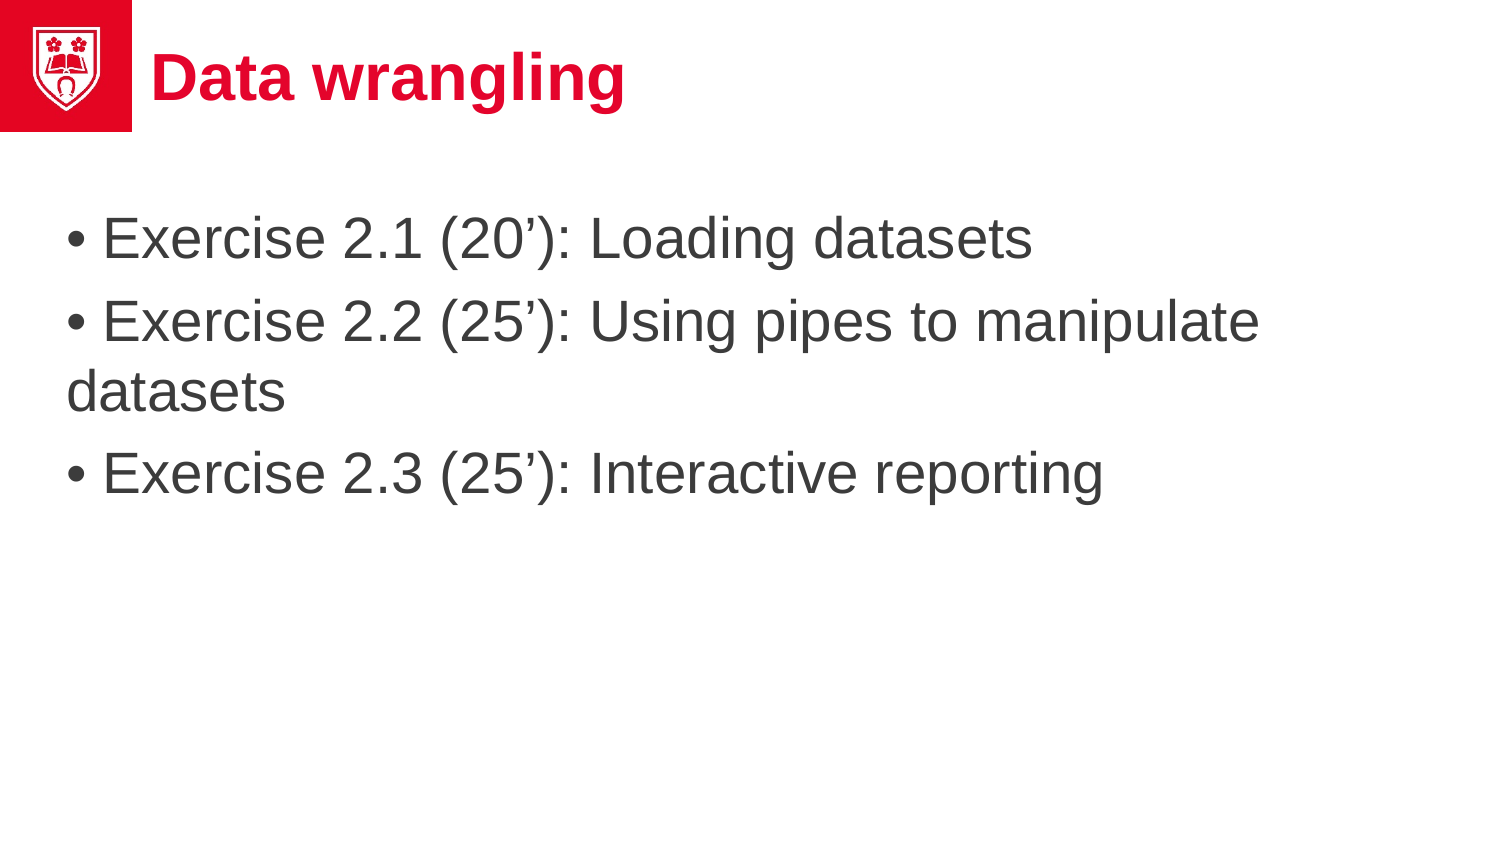

# Data wrangling
• Exercise 2.1 (20’): Loading datasets
• Exercise 2.2 (25’): Using pipes to manipulate datasets
• Exercise 2.3 (25’): Interactive reporting